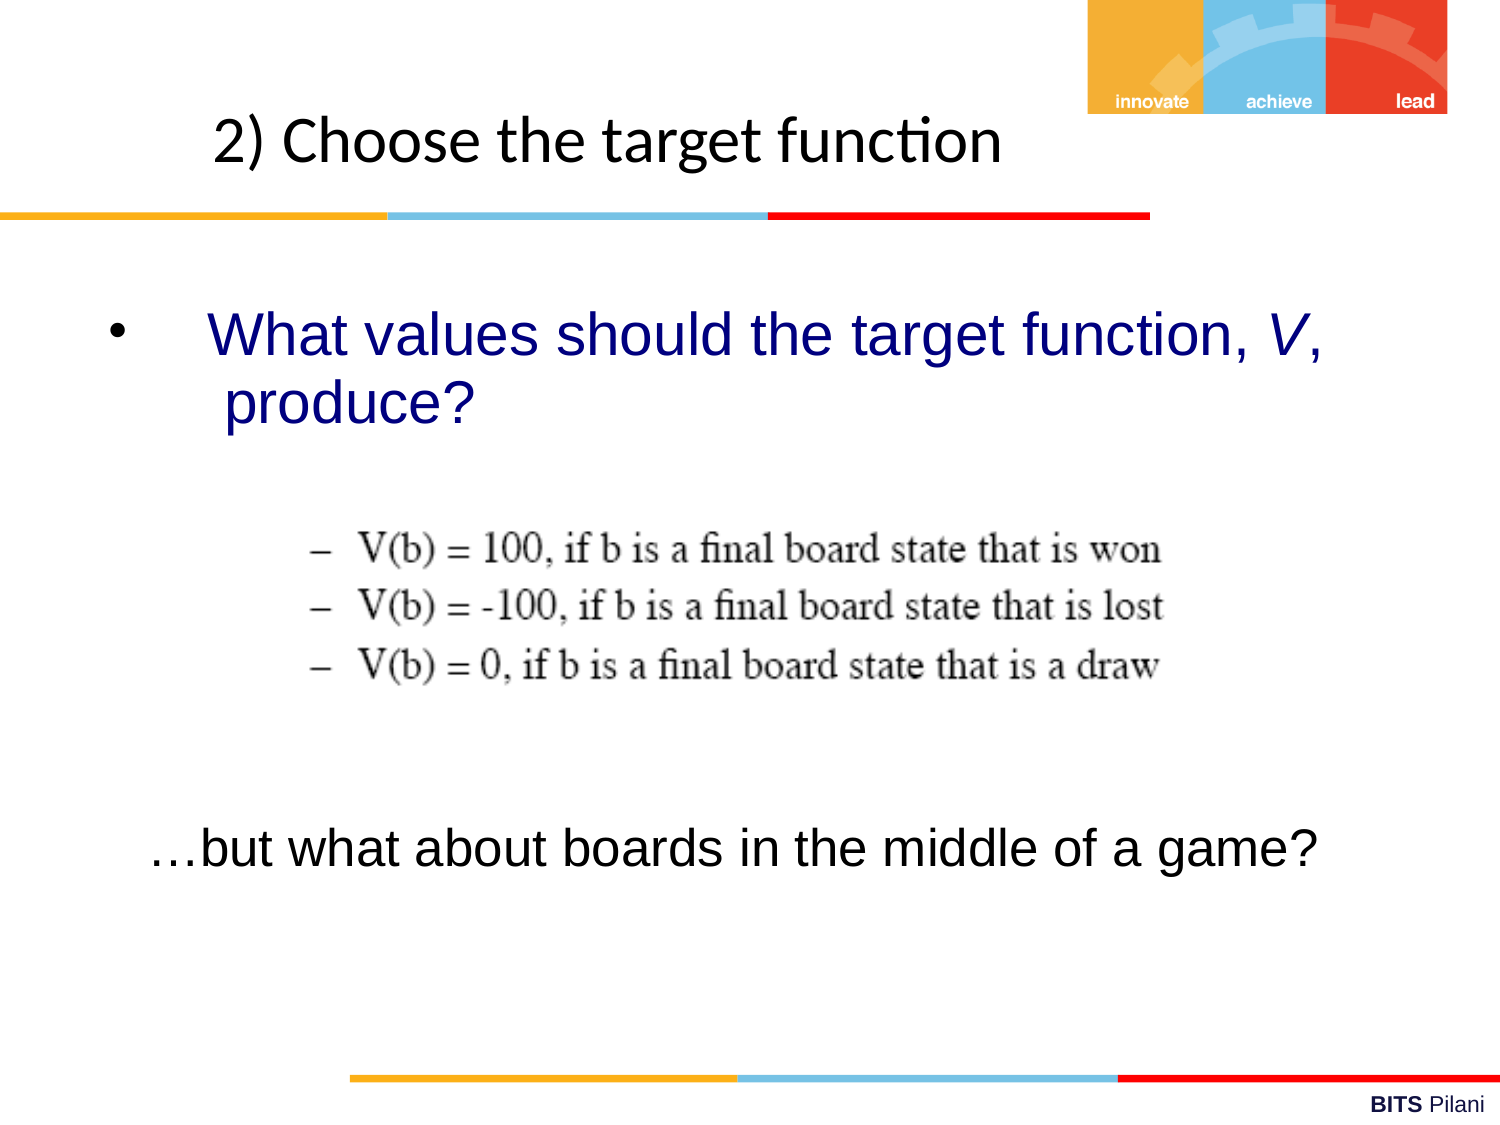

# 2) Choose the target function
•
What values should the target function, V,  produce?

…but what about boards in the middle of a game?